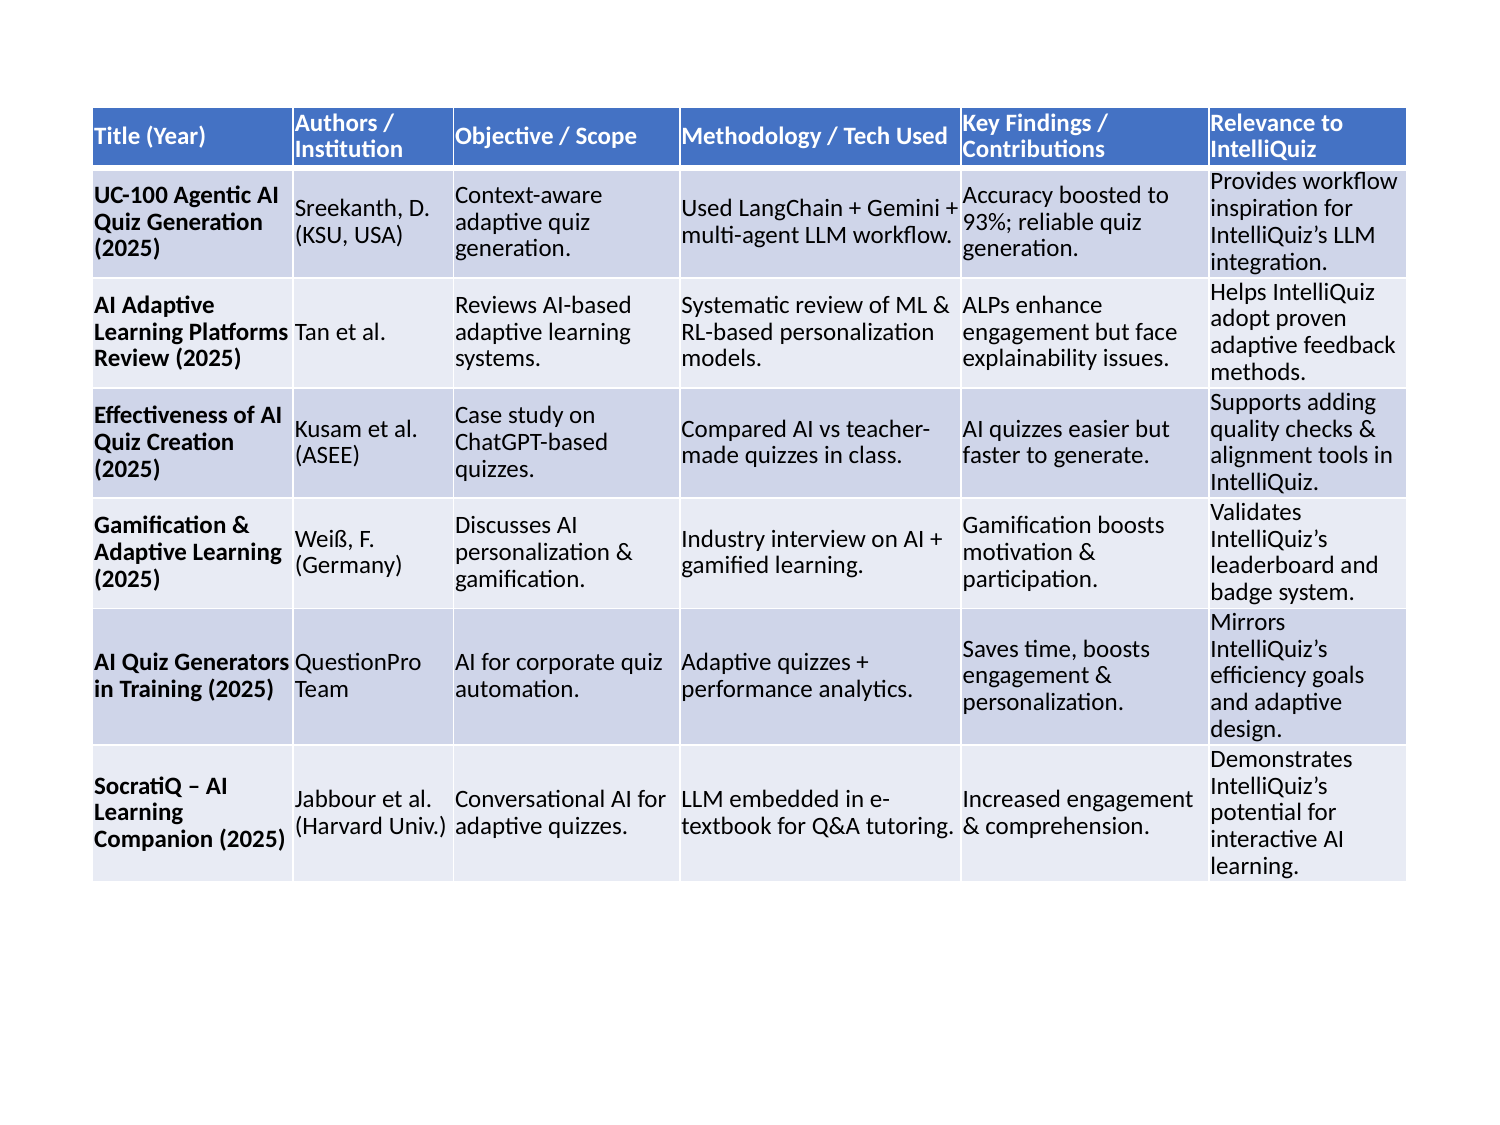

#
| Title (Year) | Authors / Institution | Objective / Scope | Methodology / Tech Used | Key Findings / Contributions | Relevance to IntelliQuiz |
| --- | --- | --- | --- | --- | --- |
| UC-100 Agentic AI Quiz Generation (2025) | Sreekanth, D. (KSU, USA) | Context-aware adaptive quiz generation. | Used LangChain + Gemini + multi-agent LLM workflow. | Accuracy boosted to 93%; reliable quiz generation. | Provides workflow inspiration for IntelliQuiz’s LLM integration. |
| AI Adaptive Learning Platforms Review (2025) | Tan et al. | Reviews AI-based adaptive learning systems. | Systematic review of ML & RL-based personalization models. | ALPs enhance engagement but face explainability issues. | Helps IntelliQuiz adopt proven adaptive feedback methods. |
| Effectiveness of AI Quiz Creation (2025) | Kusam et al. (ASEE) | Case study on ChatGPT-based quizzes. | Compared AI vs teacher-made quizzes in class. | AI quizzes easier but faster to generate. | Supports adding quality checks & alignment tools in IntelliQuiz. |
| Gamification & Adaptive Learning (2025) | Weiß, F. (Germany) | Discusses AI personalization & gamification. | Industry interview on AI + gamified learning. | Gamification boosts motivation & participation. | Validates IntelliQuiz’s leaderboard and badge system. |
| AI Quiz Generators in Training (2025) | QuestionPro Team | AI for corporate quiz automation. | Adaptive quizzes + performance analytics. | Saves time, boosts engagement & personalization. | Mirrors IntelliQuiz’s efficiency goals and adaptive design. |
| SocratiQ – AI Learning Companion (2025) | Jabbour et al. (Harvard Univ.) | Conversational AI for adaptive quizzes. | LLM embedded in e-textbook for Q&A tutoring. | Increased engagement & comprehension. | Demonstrates IntelliQuiz’s potential for interactive AI learning. |